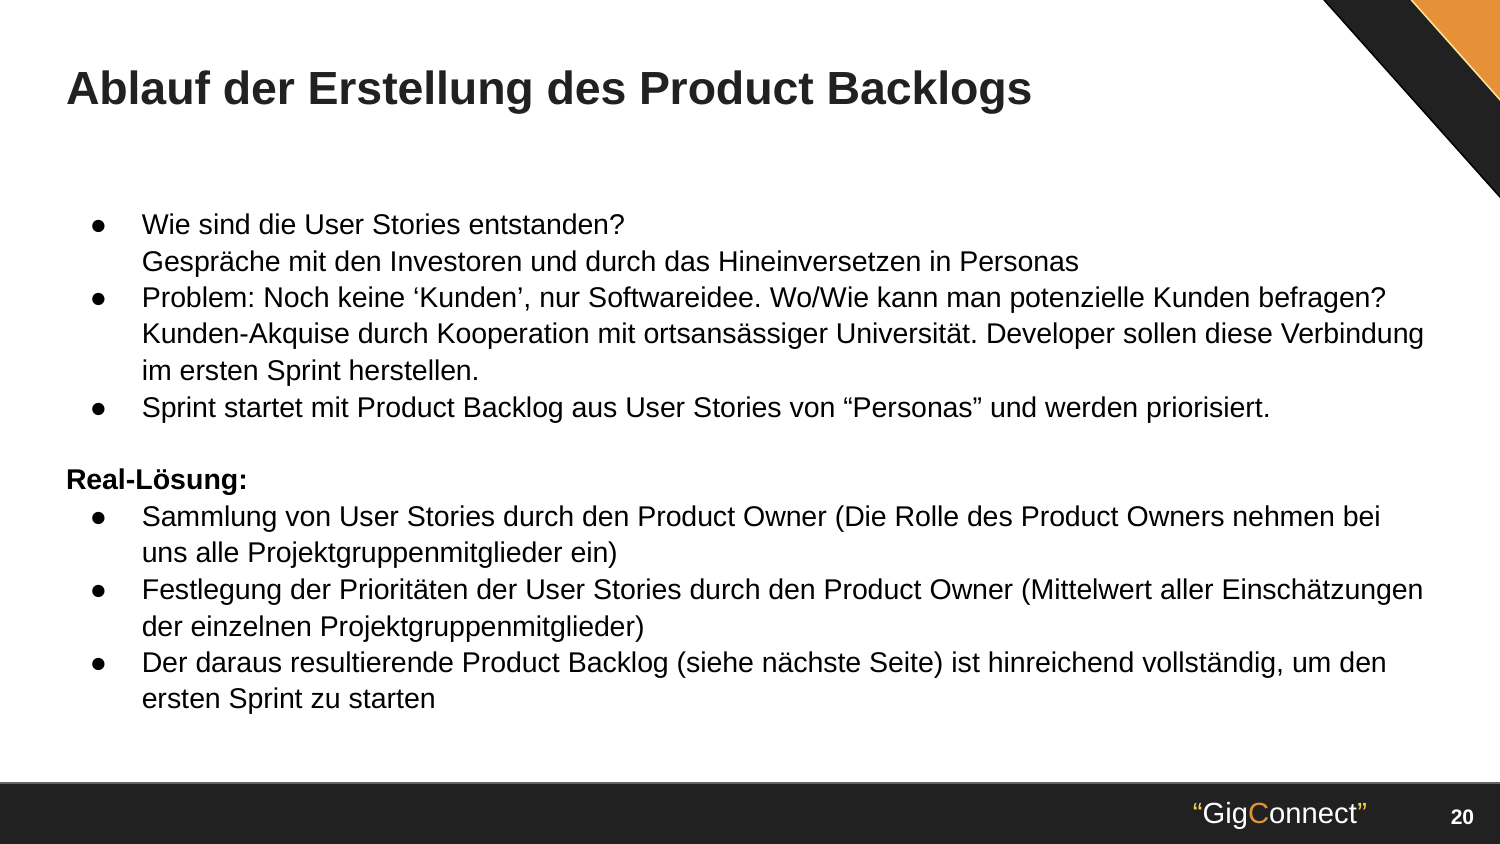

# Ablauf der Erstellung des Product Backlogs
Wie sind die User Stories entstanden?
Gespräche mit den Investoren und durch das Hineinversetzen in Personas
Problem: Noch keine ‘Kunden’, nur Softwareidee. Wo/Wie kann man potenzielle Kunden befragen?
Kunden-Akquise durch Kooperation mit ortsansässiger Universität. Developer sollen diese Verbindung im ersten Sprint herstellen.
Sprint startet mit Product Backlog aus User Stories von “Personas” und werden priorisiert.

Real-Lösung:
Sammlung von User Stories durch den Product Owner (Die Rolle des Product Owners nehmen bei uns alle Projektgruppenmitglieder ein)
Festlegung der Prioritäten der User Stories durch den Product Owner (Mittelwert aller Einschätzungen der einzelnen Projektgruppenmitglieder)
Der daraus resultierende Product Backlog (siehe nächste Seite) ist hinreichend vollständig, um den ersten Sprint zu starten
20